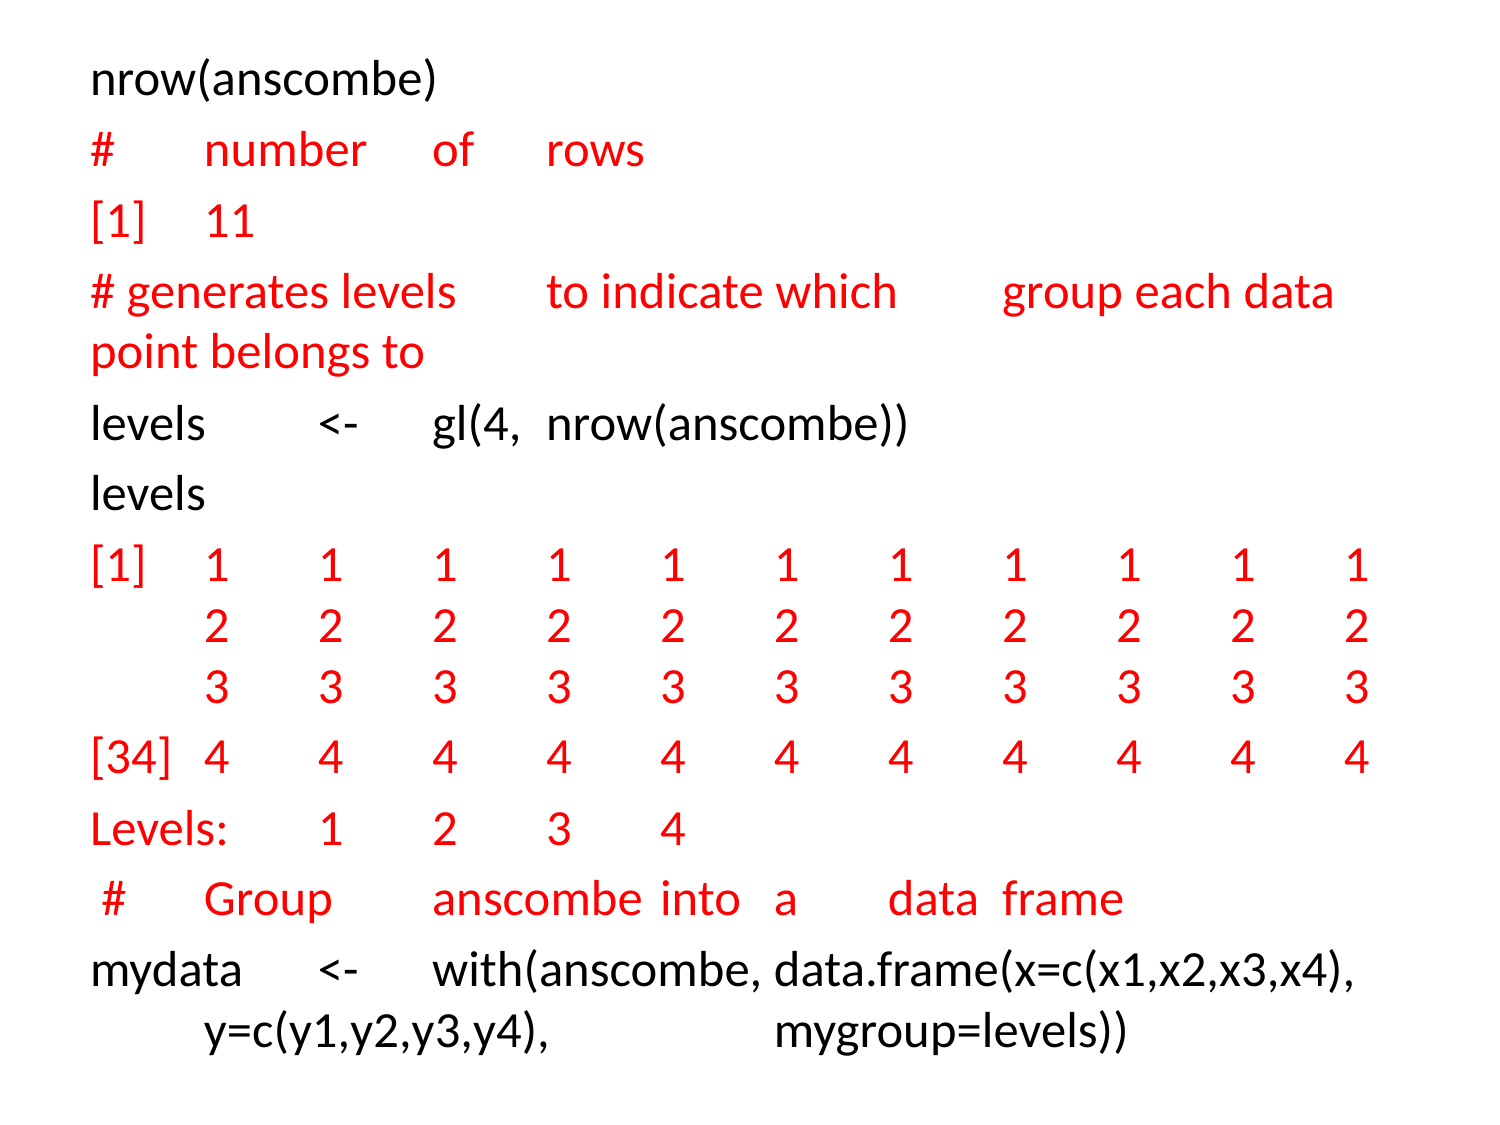

nrow(anscombe)
#	number	of	rows
[1]	11
# generates levels	to indicate which	group each data point belongs to
levels	<-	gl(4,	nrow(anscombe))
levels
[1]	1	1	1	1	1	1	1	1	1	1	1	2	2	2	2	2	2	2	2	2	2	2	3	3	3	3	3	3	3	3	3	3	3
[34]	4	4	4	4	4	4	4	4	4	4	4
Levels:	1	2	3	4
 #	Group	anscombe	into	a	data	frame
mydata	<-	with(anscombe,	data.frame(x=c(x1,x2,x3,x4),	y=c(y1,y2,y3,y4),				mygroup=levels))